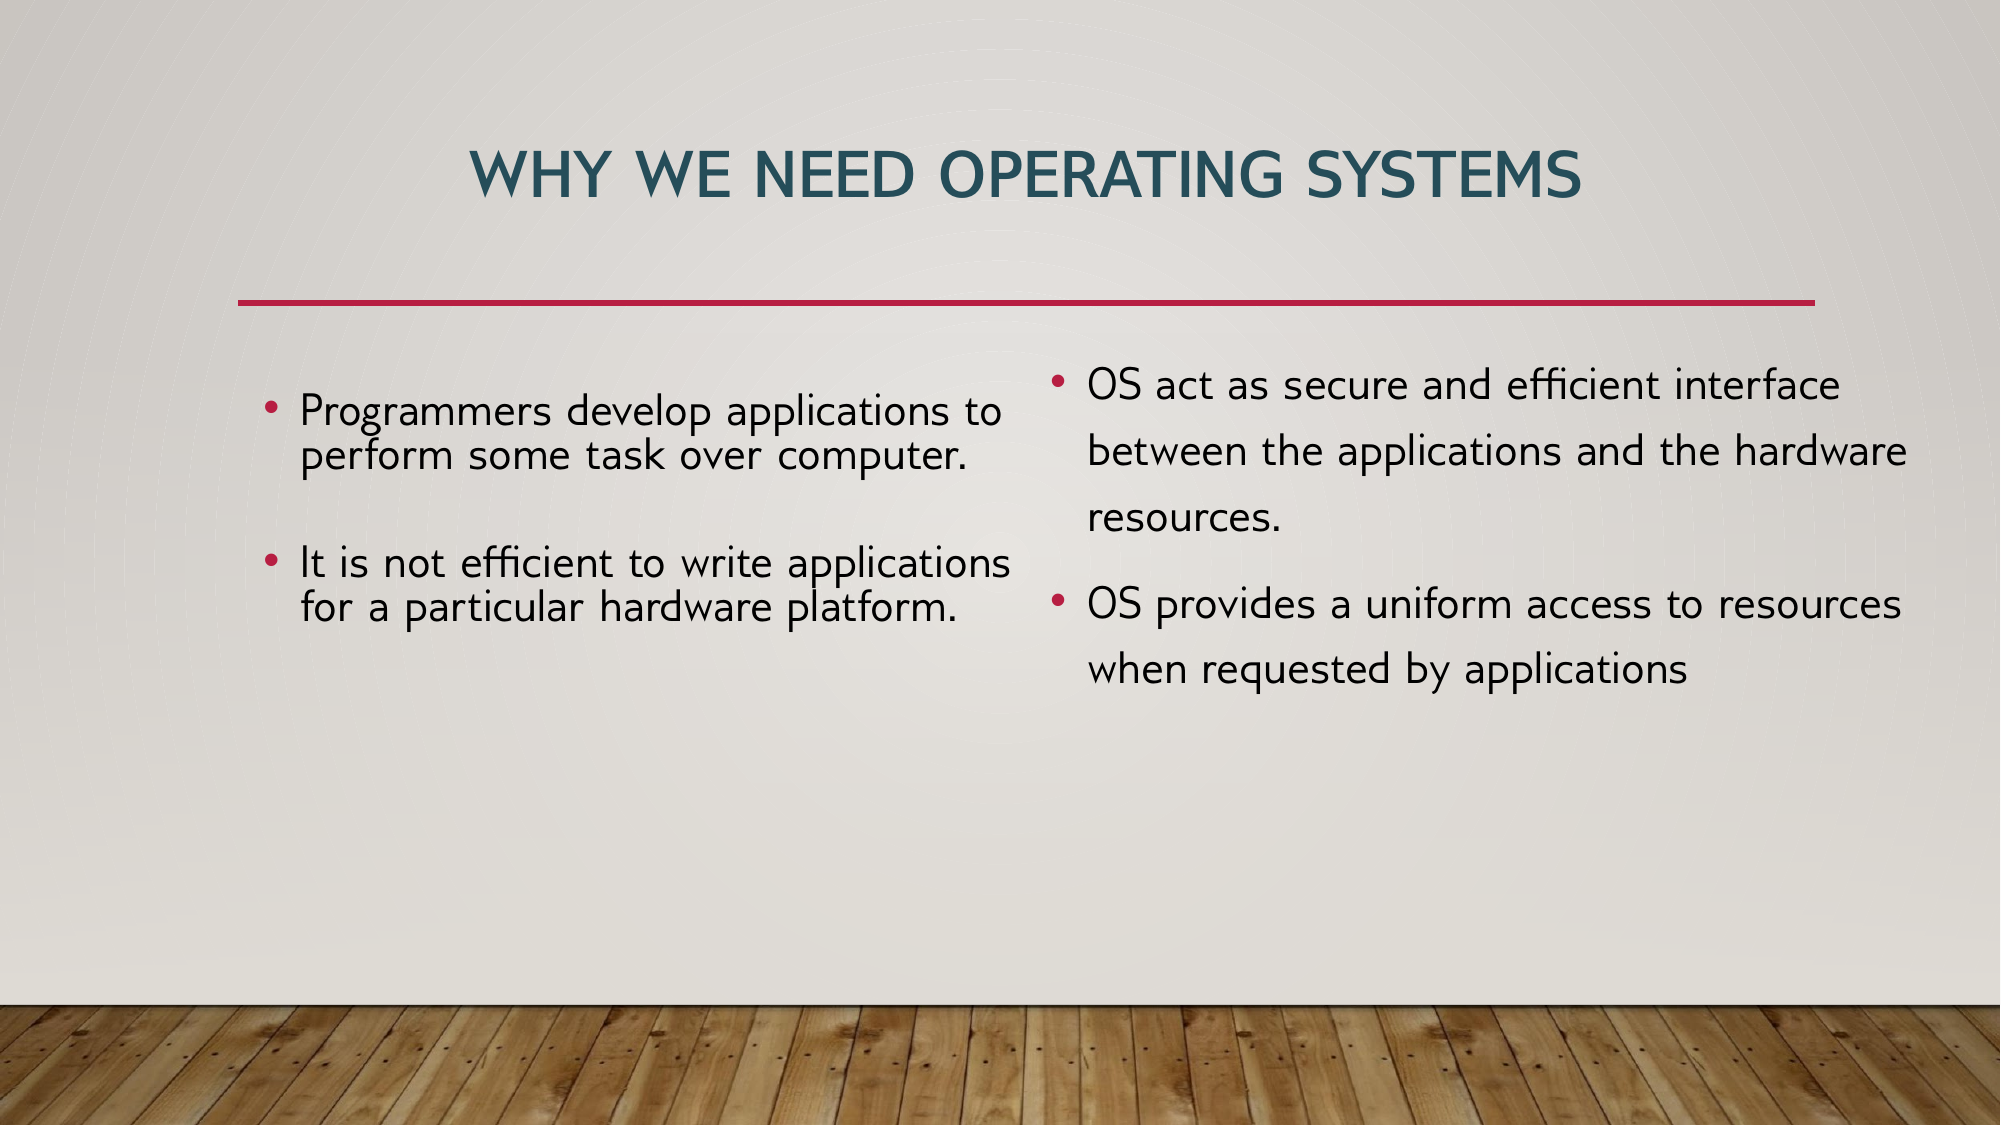

# WHY WE NEED OPERATING SYSTEMS

Programmers develop applications to perform some task over computer.

It is not efficient to write applications for a particular hardware platform.

OS act as secure and efficient interface between the applications and the hardware resources.
OS provides a uniform access to resources when requested by applications